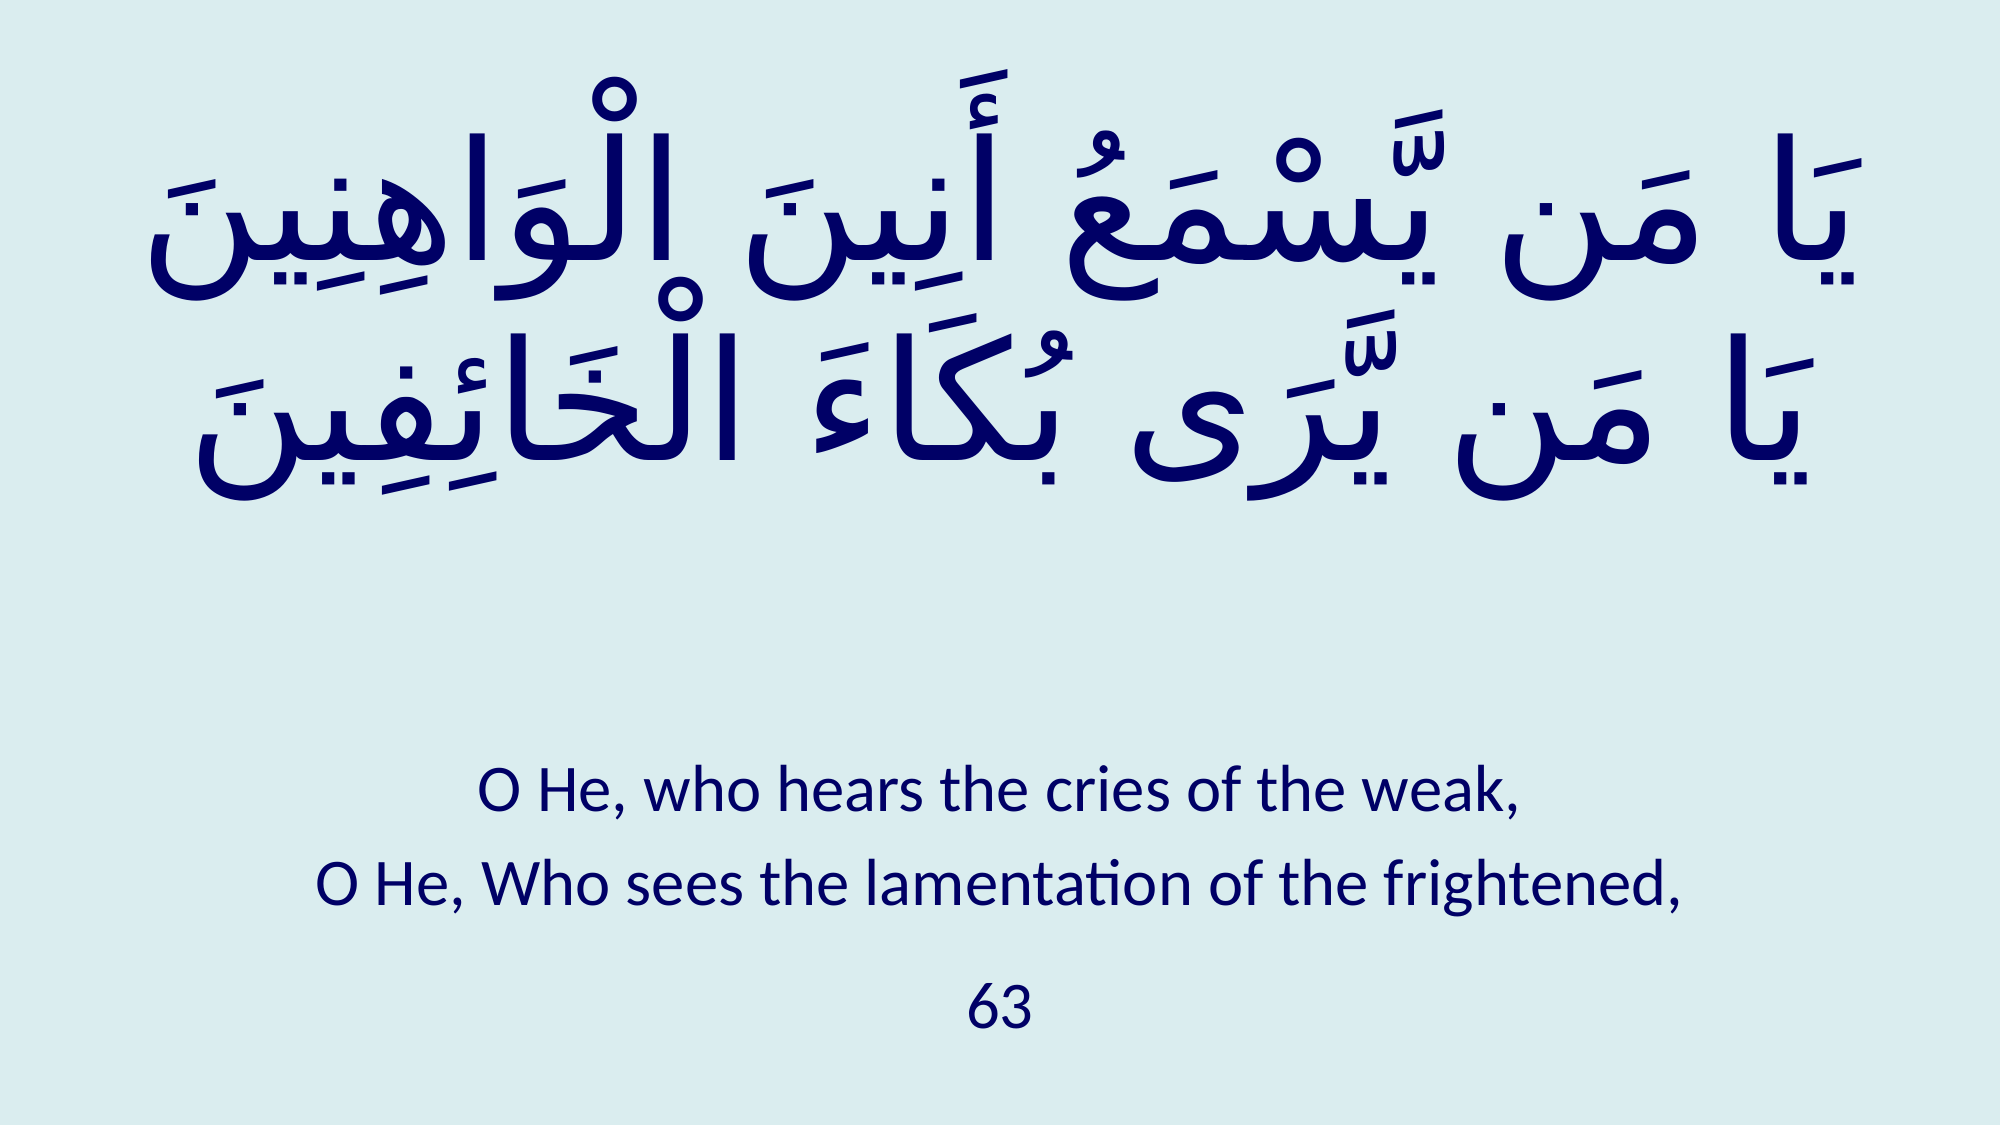

# يَا مَن يَّسْمَعُ أَنِينَ الْوَاهِنِينَ يَا مَن يَّرَى بُكَاءَ الْخَائِفِينَ
O He, who hears the cries of the weak,
O He, Who sees the lamentation of the frightened,
63